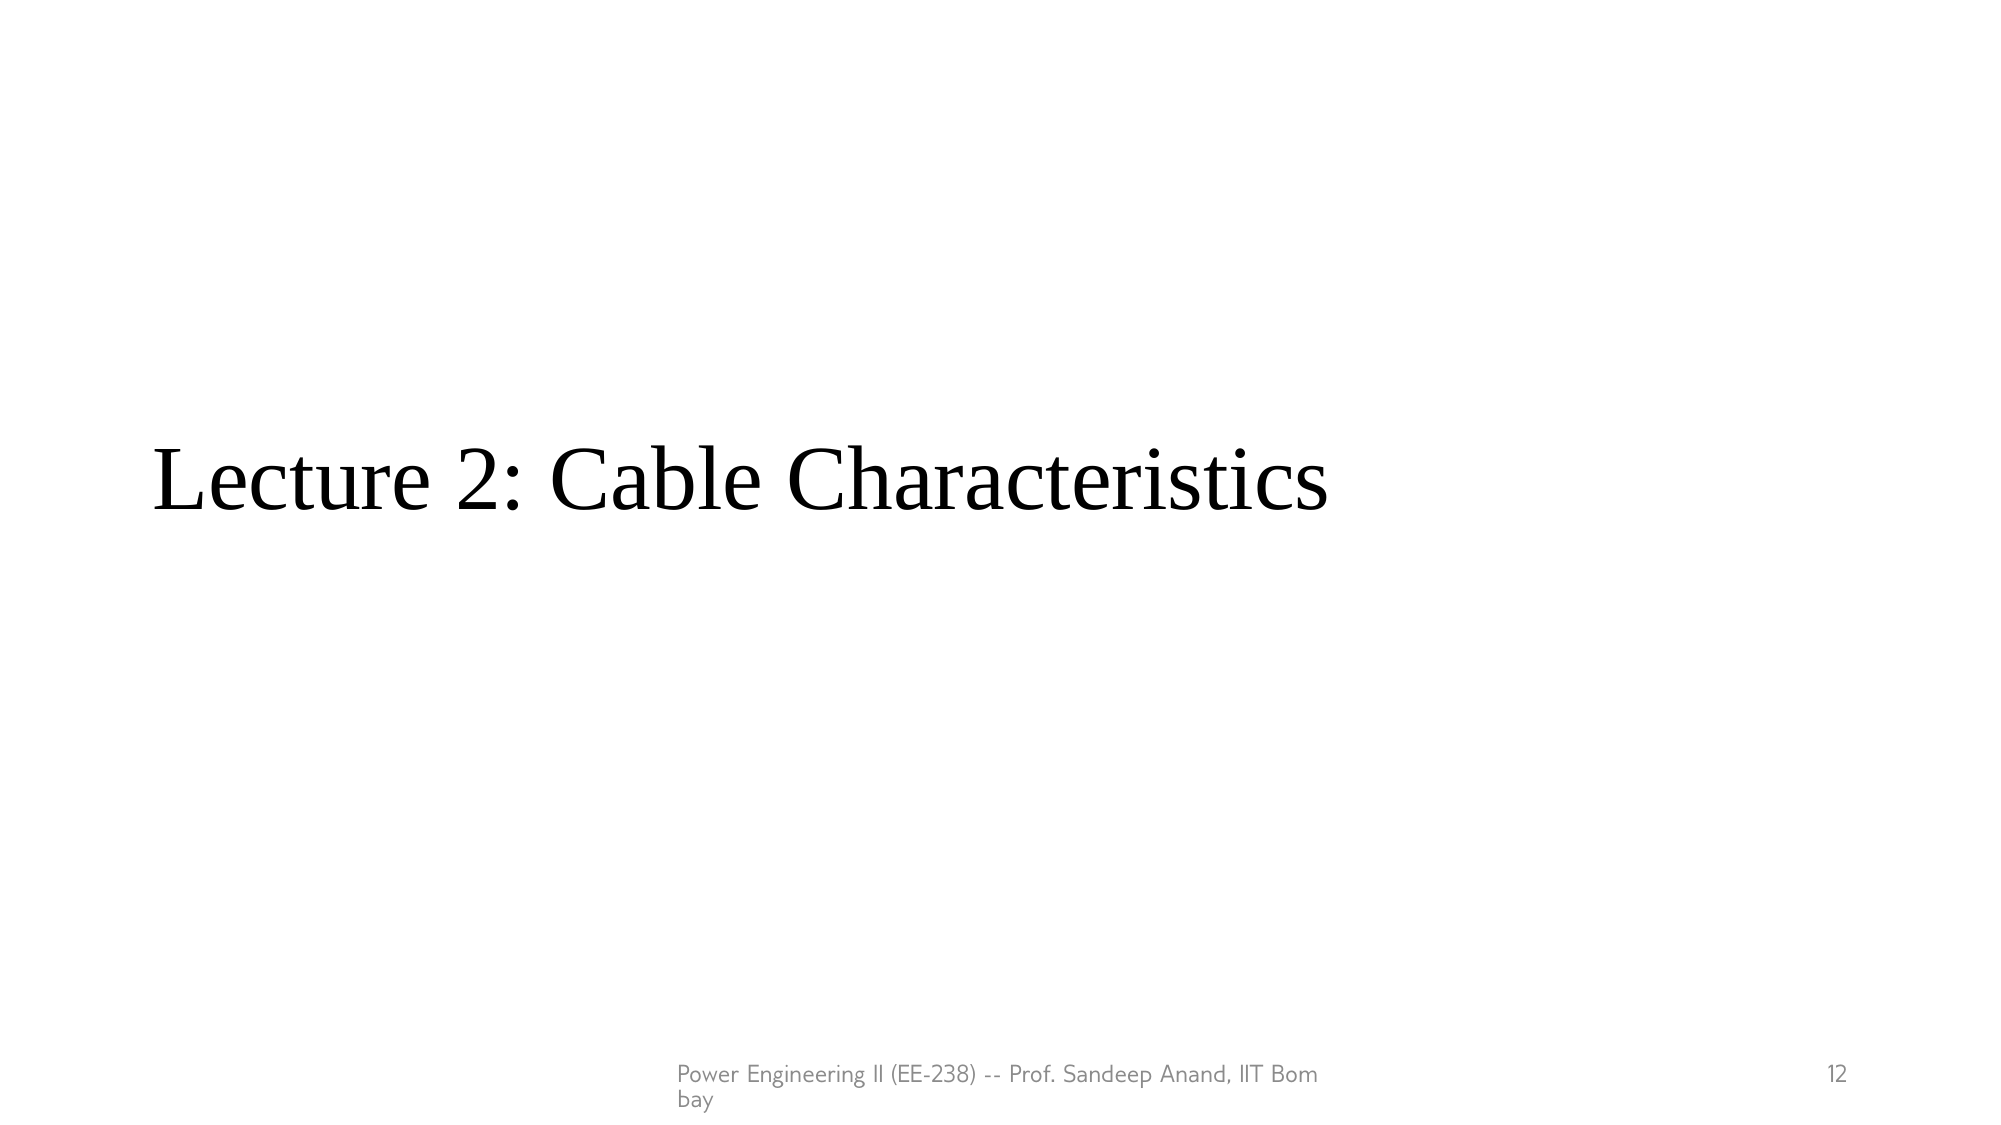

# Lecture 2: Cable Characteristics
Power Engineering II (EE-238) -- Prof. Sandeep Anand, IIT Bombay
12